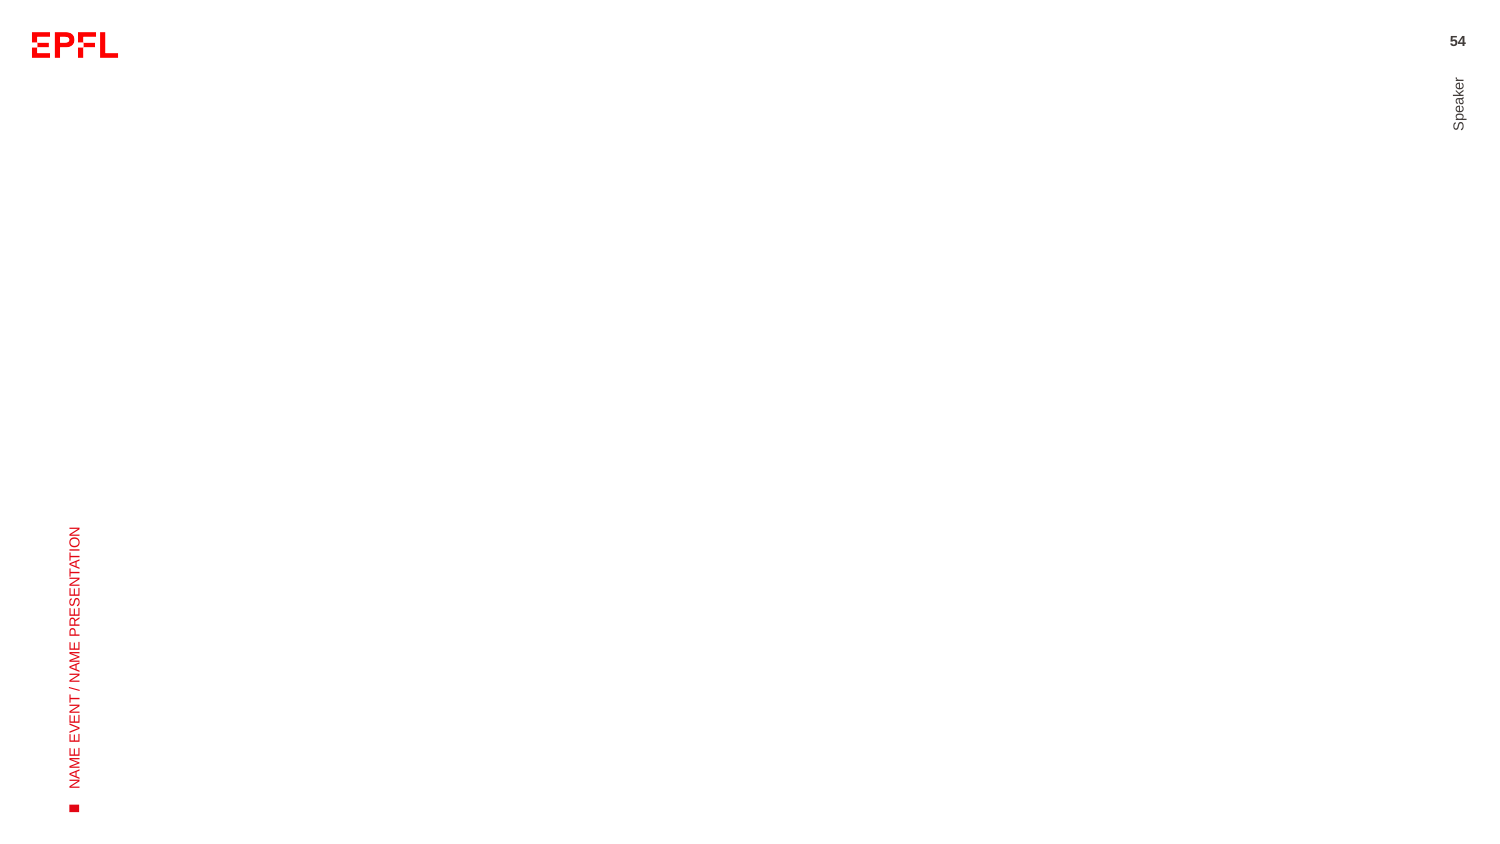

#
54

Speaker
NAME EVENT / NAME PRESENTATION